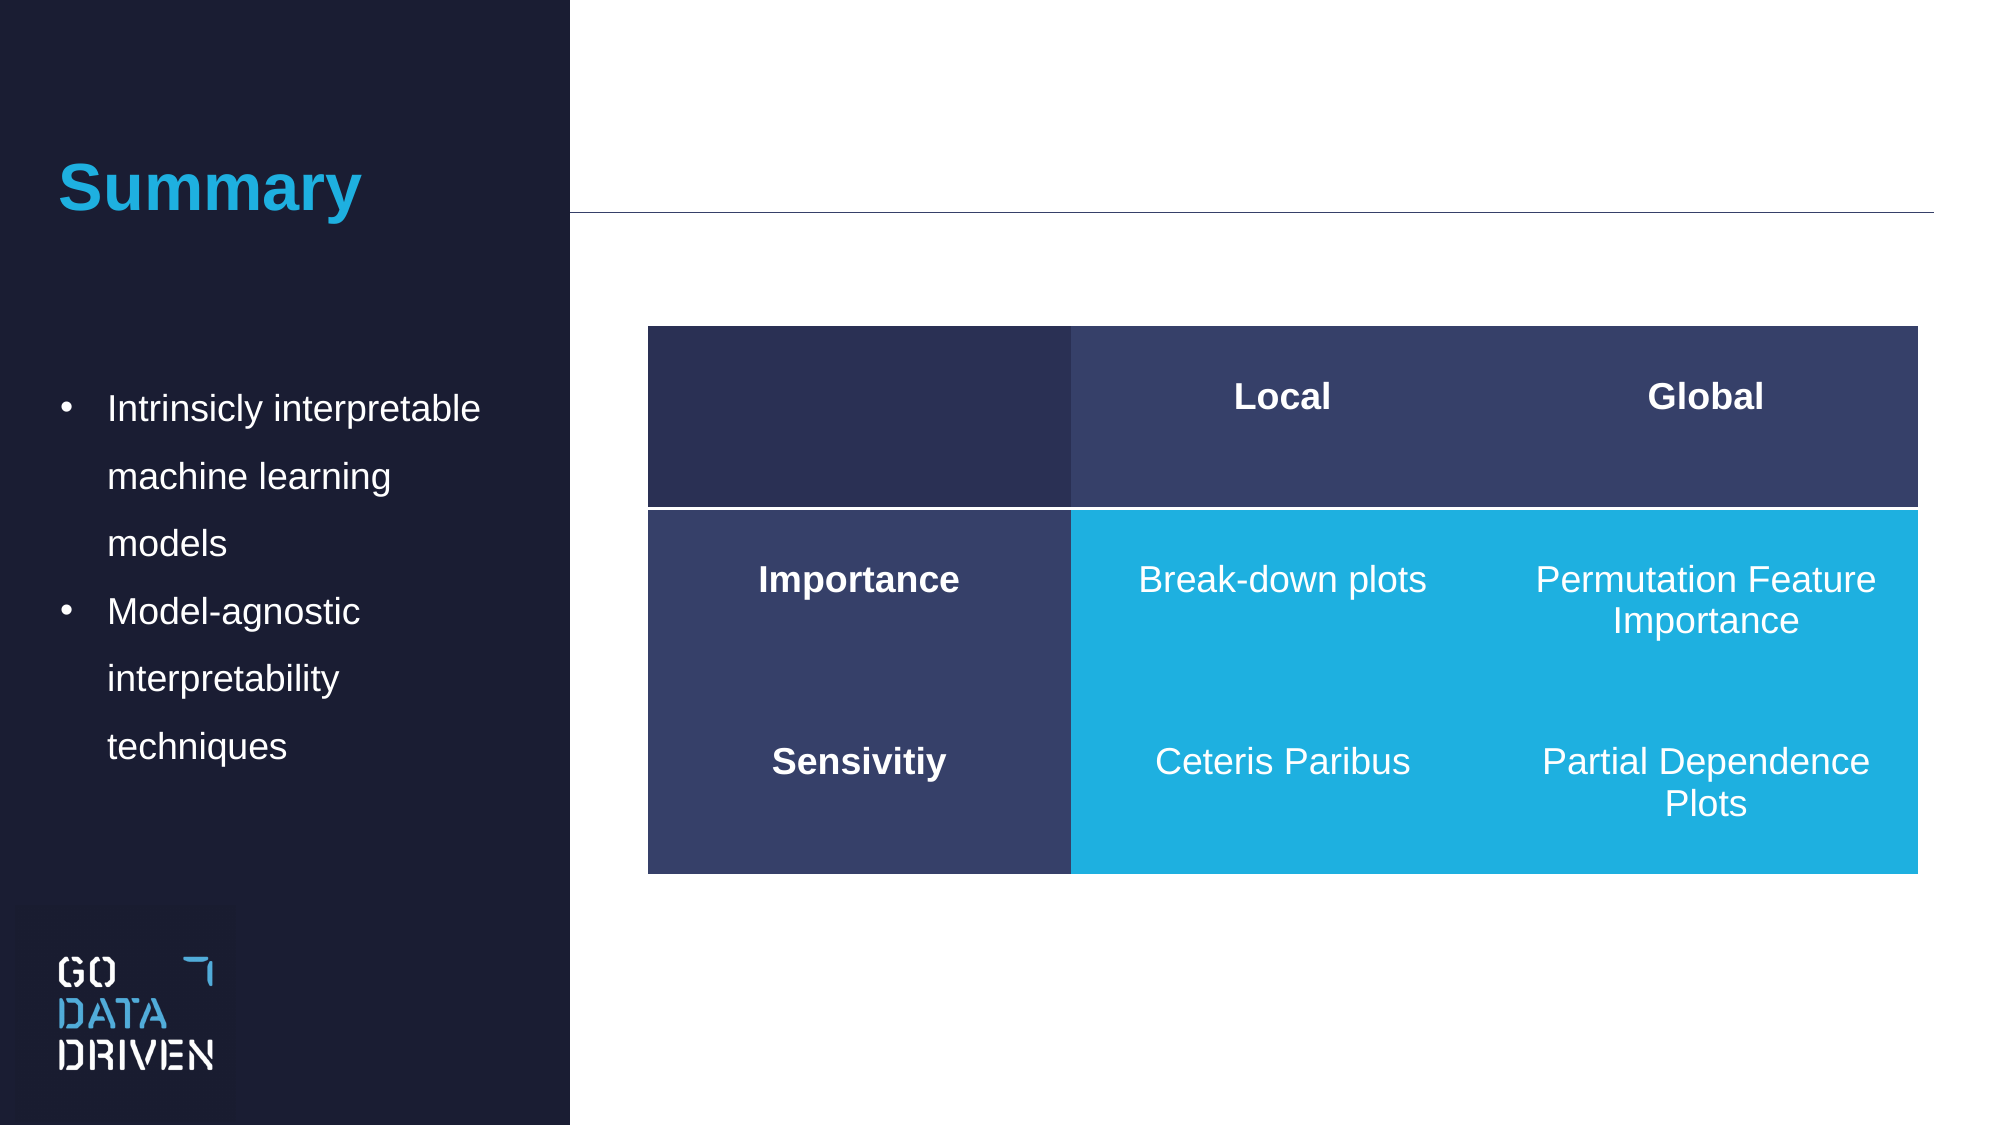

# Summary

|  | Local | Global |
| --- | --- | --- |
| Importance | Break-down plots | Permutation Feature Importance |
| Sensivitiy | Ceteris Paribus | Partial Dependence Plots |
Intrinsicly interpretable machine learning models
Model-agnostic interpretability techniques
|  |
| --- |
|  |
89